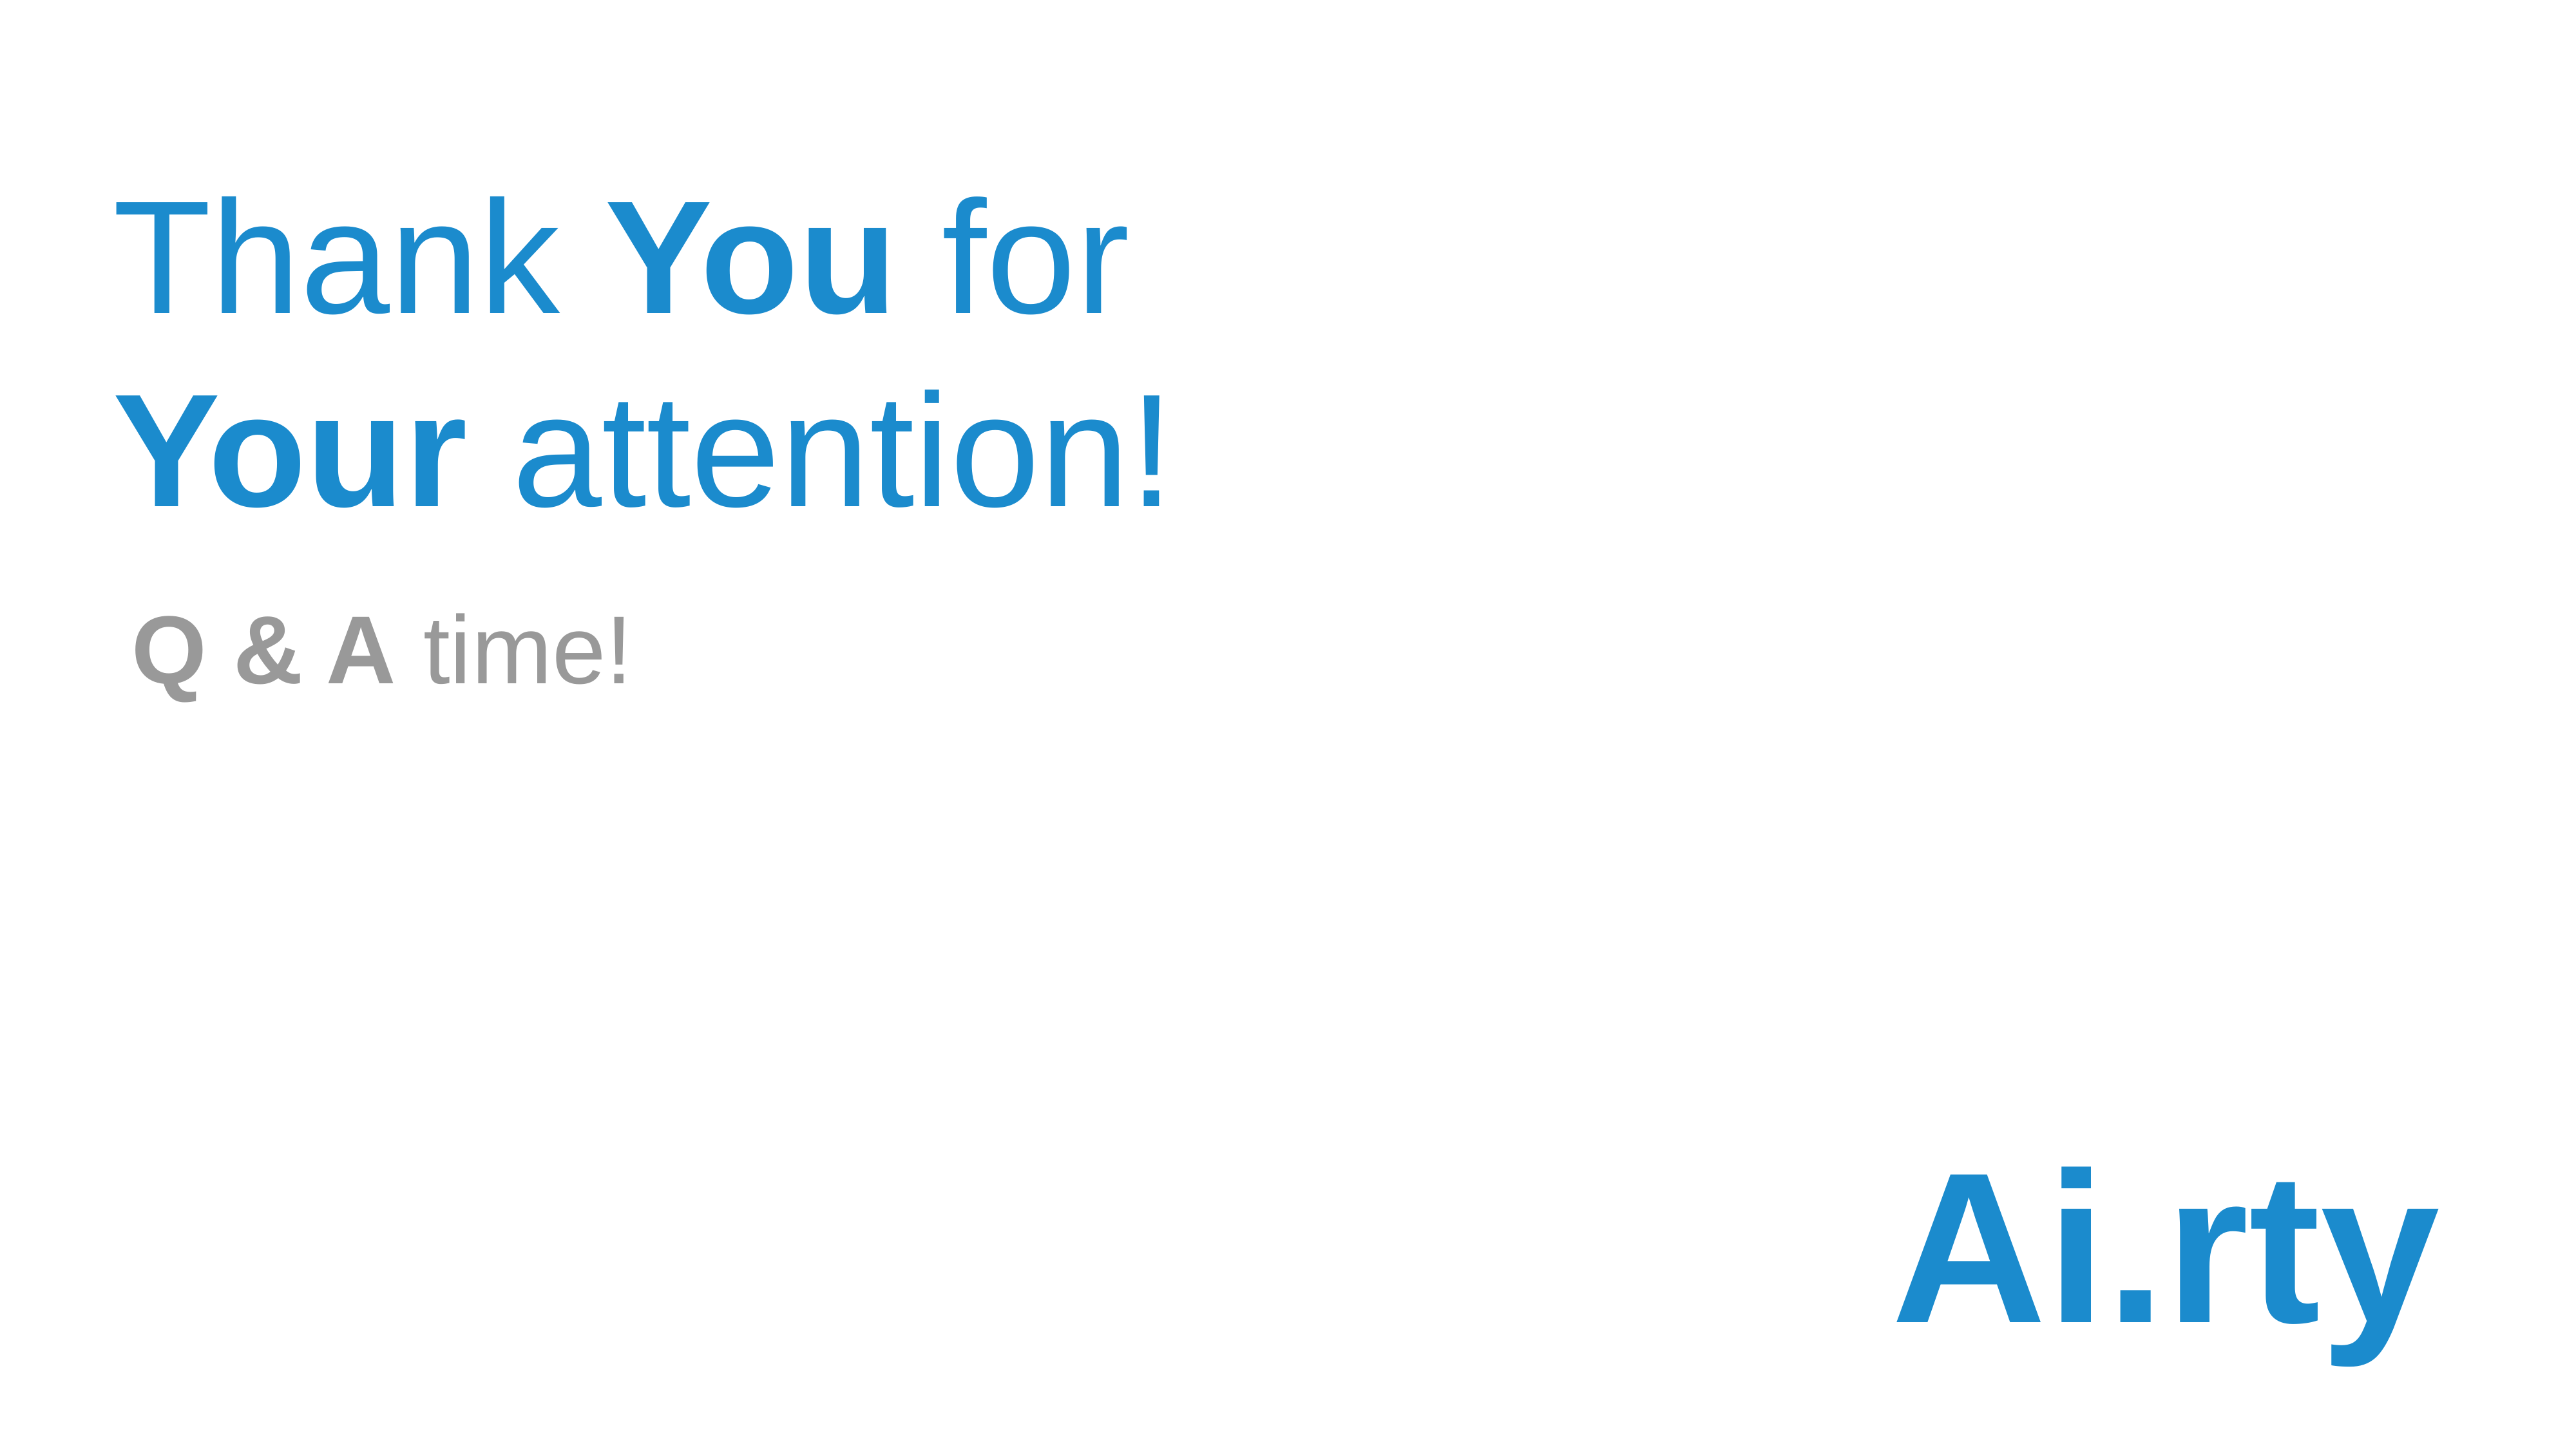

Thank You for
Your attention!

Q & A time!

Ai.rty